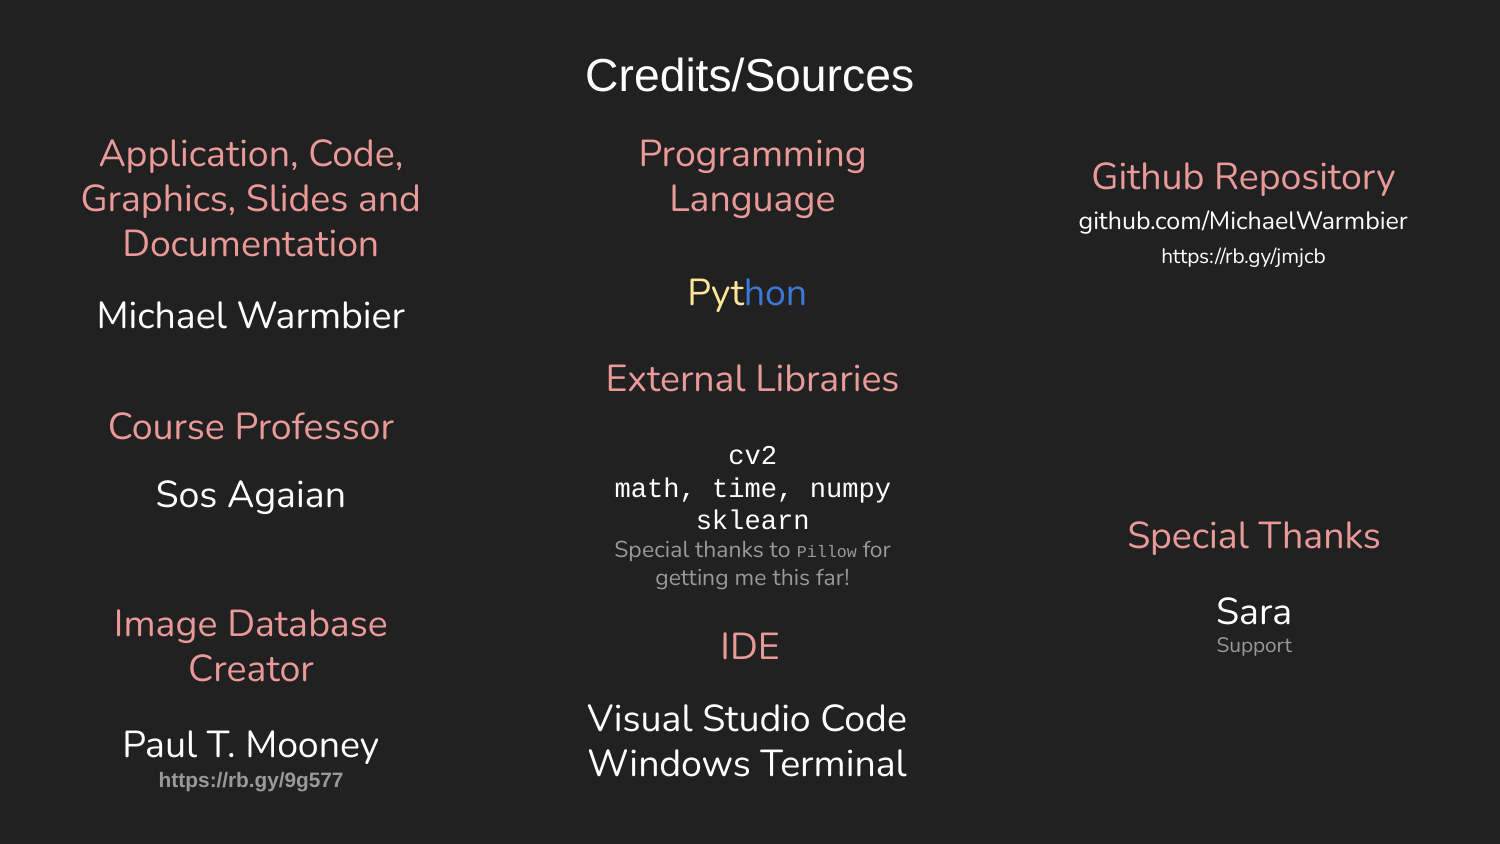

Credits/Sources
Application, Code, Graphics, Slides and Documentation
Programming Language
Github Repository
github.com/MichaelWarmbier
https://rb.gy/jmjcb
Python
Michael Warmbier
External Libraries
Course Professor
cv2
math, time, numpy
sklearn
Special thanks to Pillow for getting me this far!

Sos Agaian
Special Thanks
Sara
Support
Image Database Creator
IDE
Visual Studio Code
Windows Terminal
Paul T. Mooney
https://rb.gy/9g577